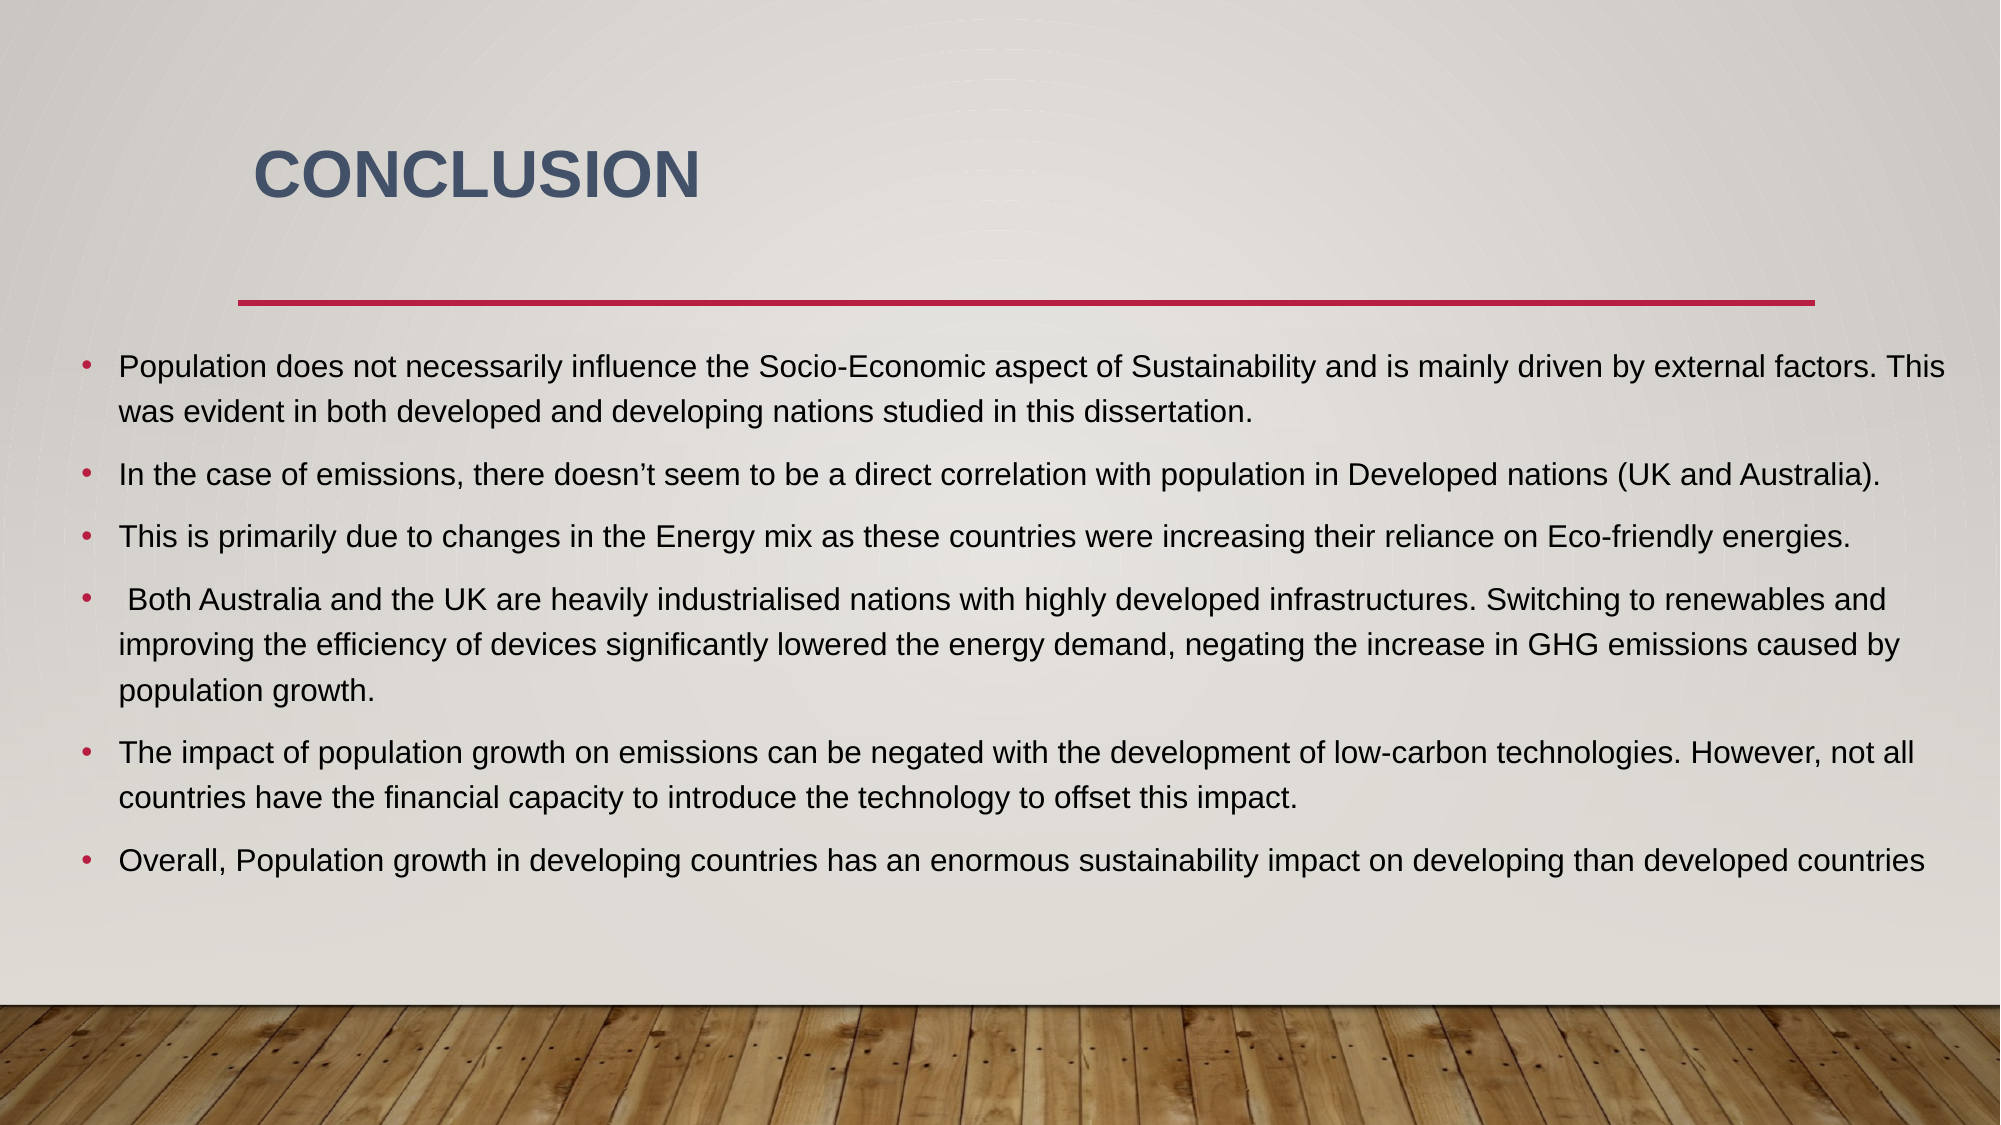

# Conclusion
Population does not necessarily influence the Socio-Economic aspect of Sustainability and is mainly driven by external factors. This was evident in both developed and developing nations studied in this dissertation.
In the case of emissions, there doesn’t seem to be a direct correlation with population in Developed nations (UK and Australia).
This is primarily due to changes in the Energy mix as these countries were increasing their reliance on Eco-friendly energies.
 Both Australia and the UK are heavily industrialised nations with highly developed infrastructures. Switching to renewables and improving the efficiency of devices significantly lowered the energy demand, negating the increase in GHG emissions caused by population growth.
The impact of population growth on emissions can be negated with the development of low-carbon technologies. However, not all countries have the financial capacity to introduce the technology to offset this impact.
Overall, Population growth in developing countries has an enormous sustainability impact on developing than developed countries